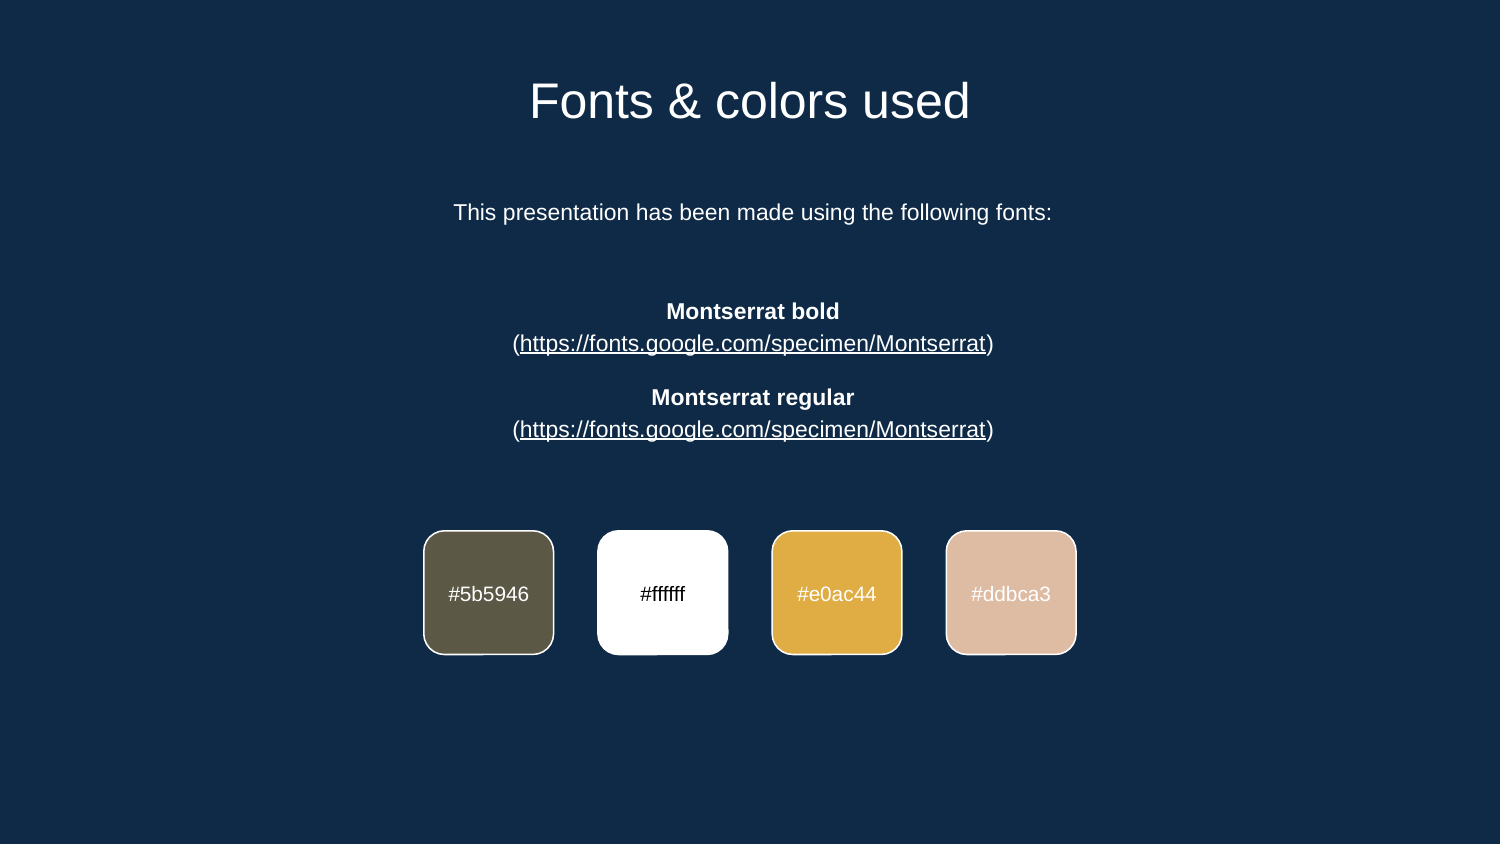

# Fonts & colors used
This presentation has been made using the following fonts:

Montserrat bold
(https://fonts.google.com/specimen/Montserrat)

Montserrat regular
(https://fonts.google.com/specimen/Montserrat)

#5b5946
#ffffff
#e0ac44
#ddbca3